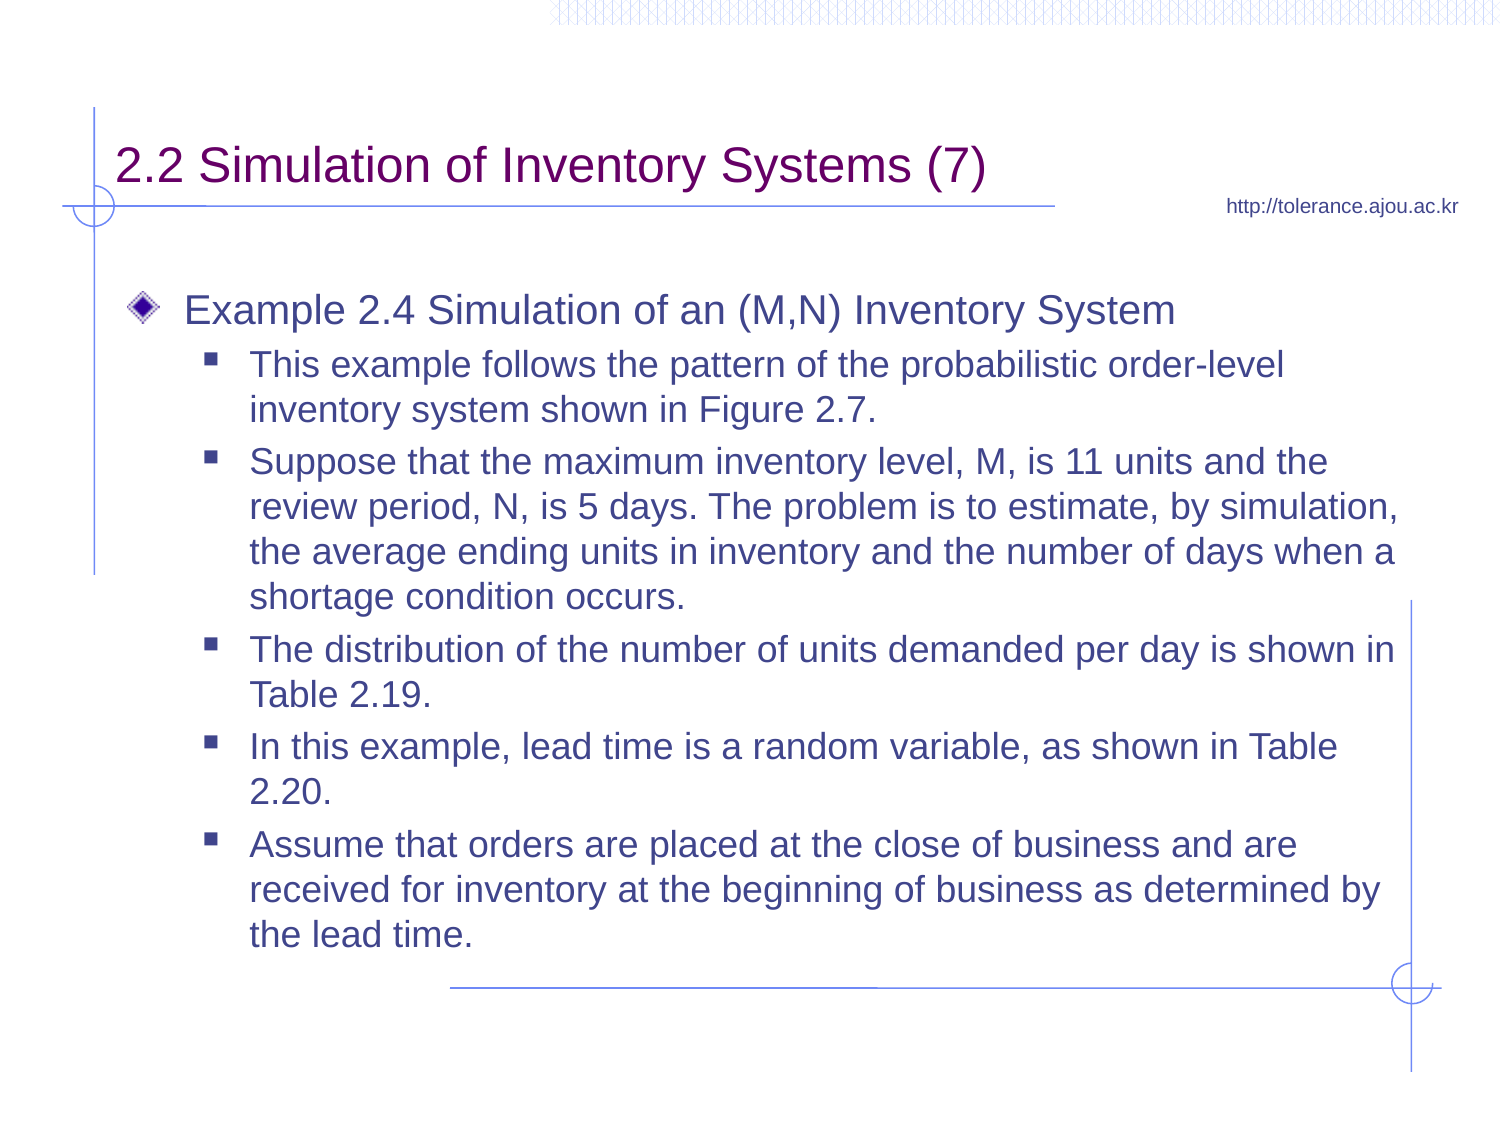

# 2.2 Simulation of Inventory Systems (7)
Example 2.4 Simulation of an (M,N) Inventory System
This example follows the pattern of the probabilistic order-level inventory system shown in Figure 2.7.
Suppose that the maximum inventory level, M, is 11 units and the review period, N, is 5 days. The problem is to estimate, by simulation, the average ending units in inventory and the number of days when a shortage condition occurs.
The distribution of the number of units demanded per day is shown in Table 2.19.
In this example, lead time is a random variable, as shown in Table 2.20.
Assume that orders are placed at the close of business and are received for inventory at the beginning of business as determined by the lead time.